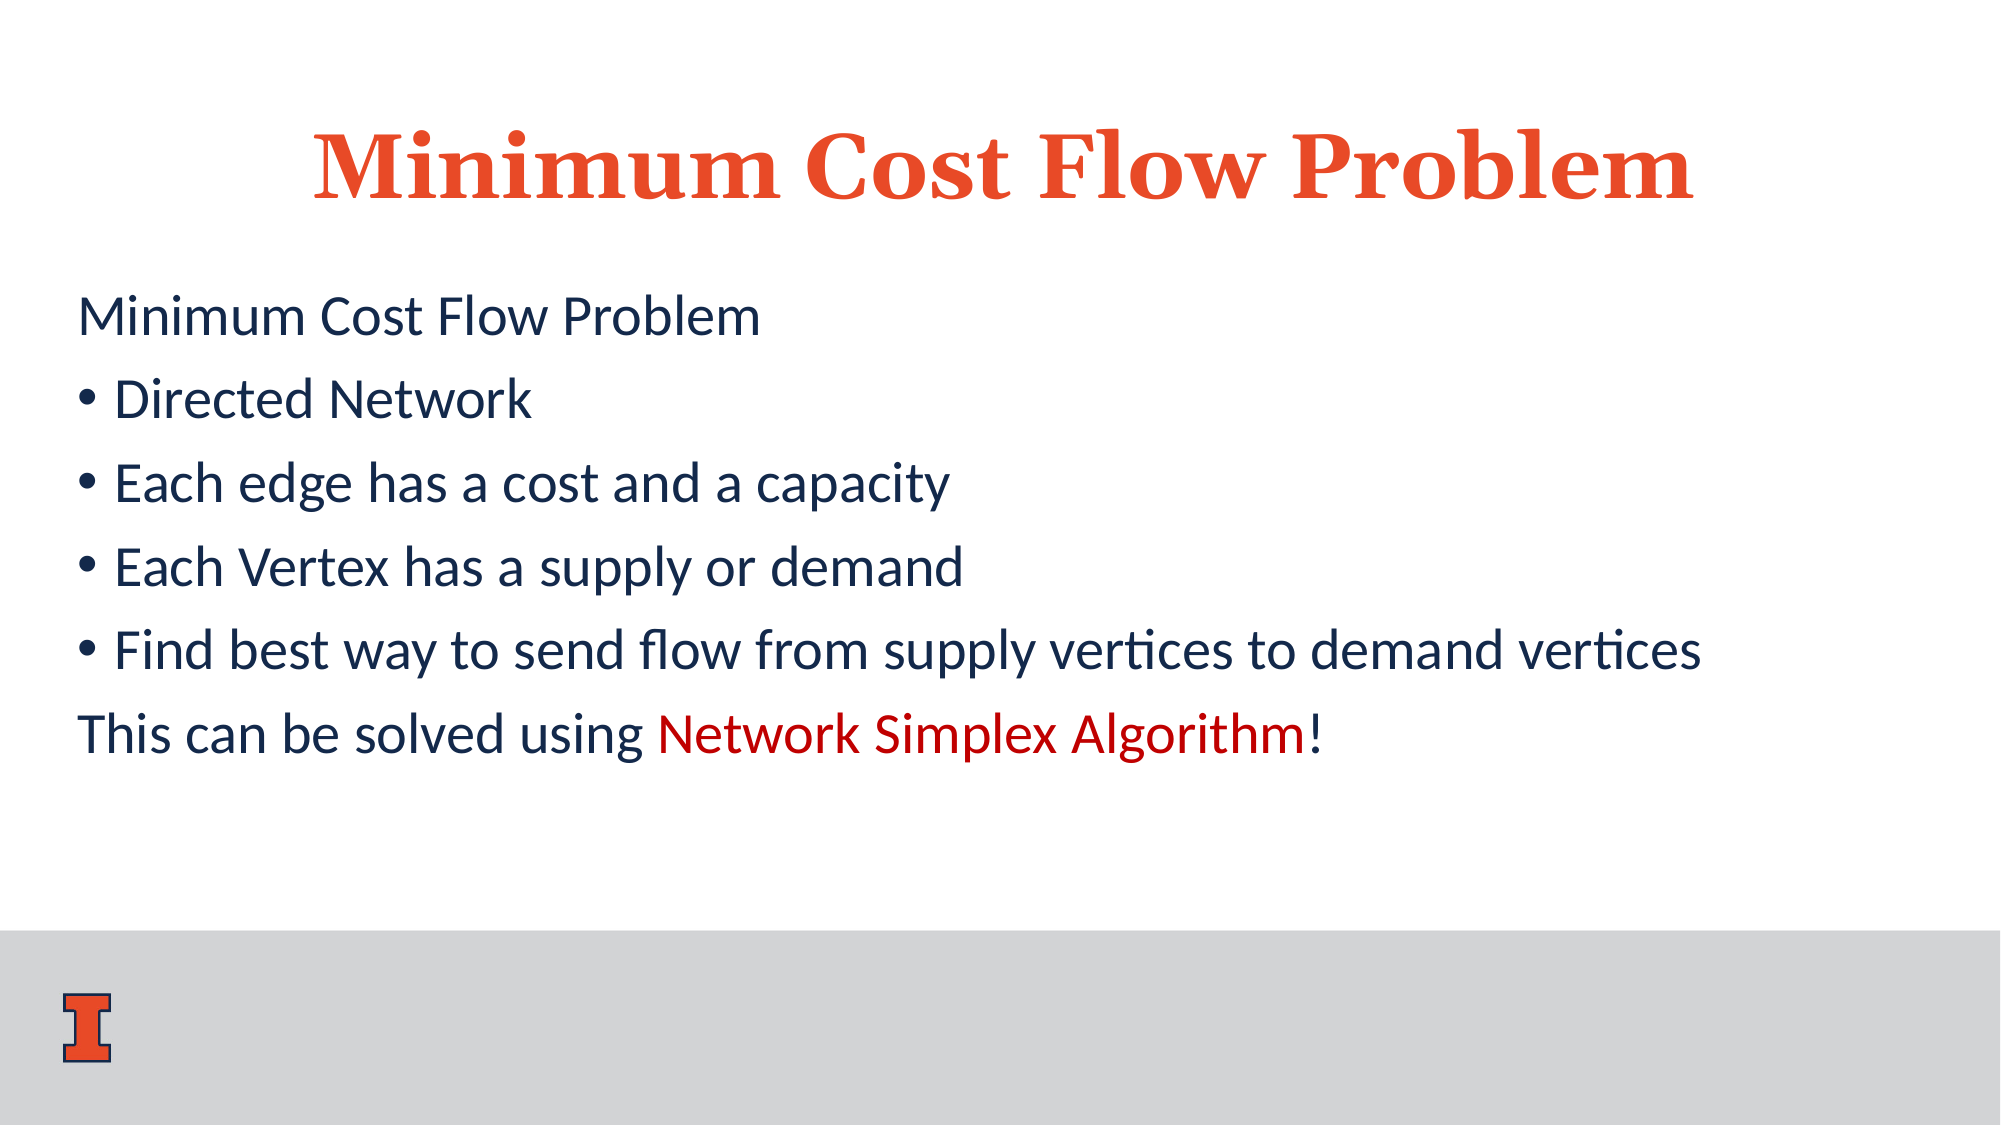

# Minimum Cost Flow Problem
Minimum Cost Flow Problem
Directed Network
Each edge has a cost and a capacity
Each Vertex has a supply or demand
Find best way to send flow from supply vertices to demand vertices
This can be solved using Network Simplex Algorithm!